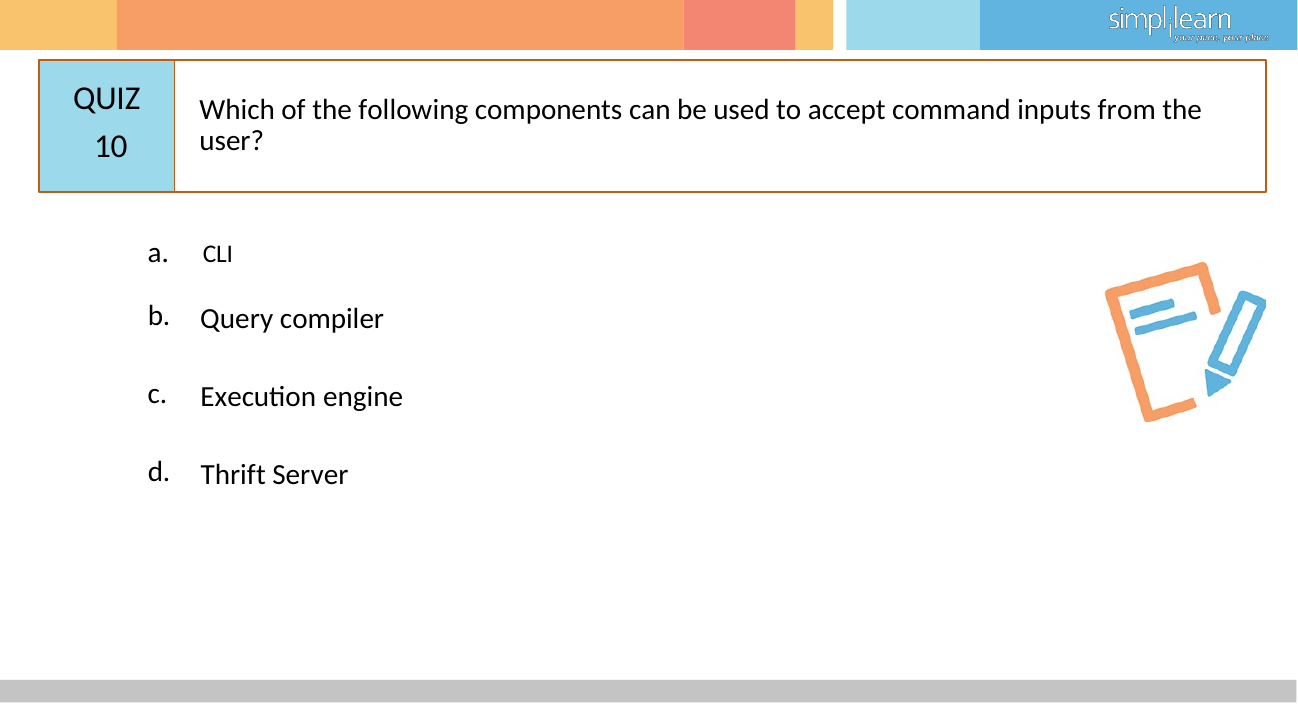

# QUIZ 10
Which of the following components can be used to accept command inputs from the user?
a.	CLI

b.
Query compiler
c.
Execution engine
d.
Thrift Server